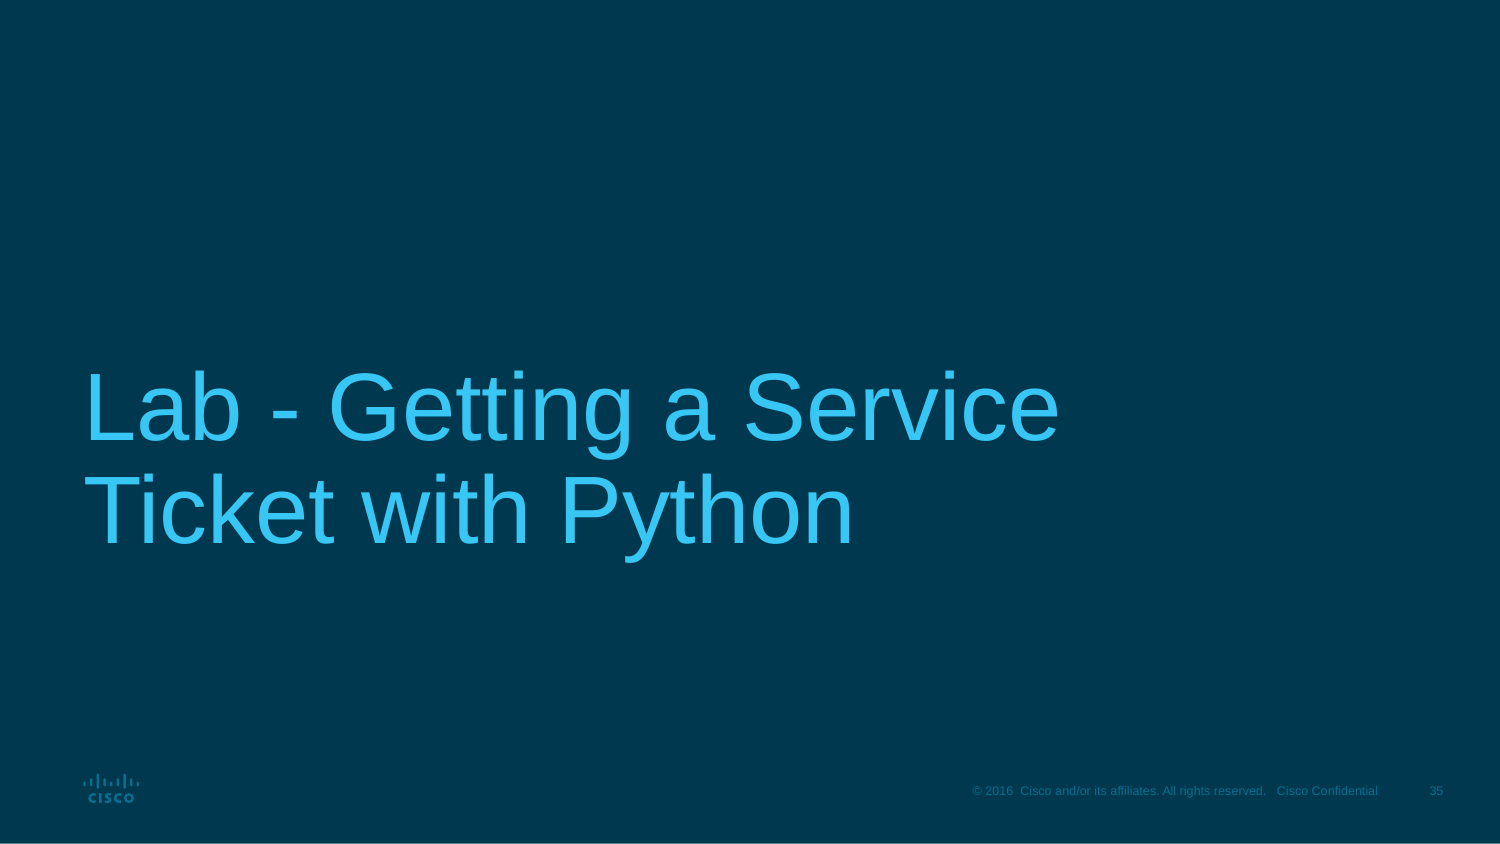

# Lab - Getting a Service Ticket with Python